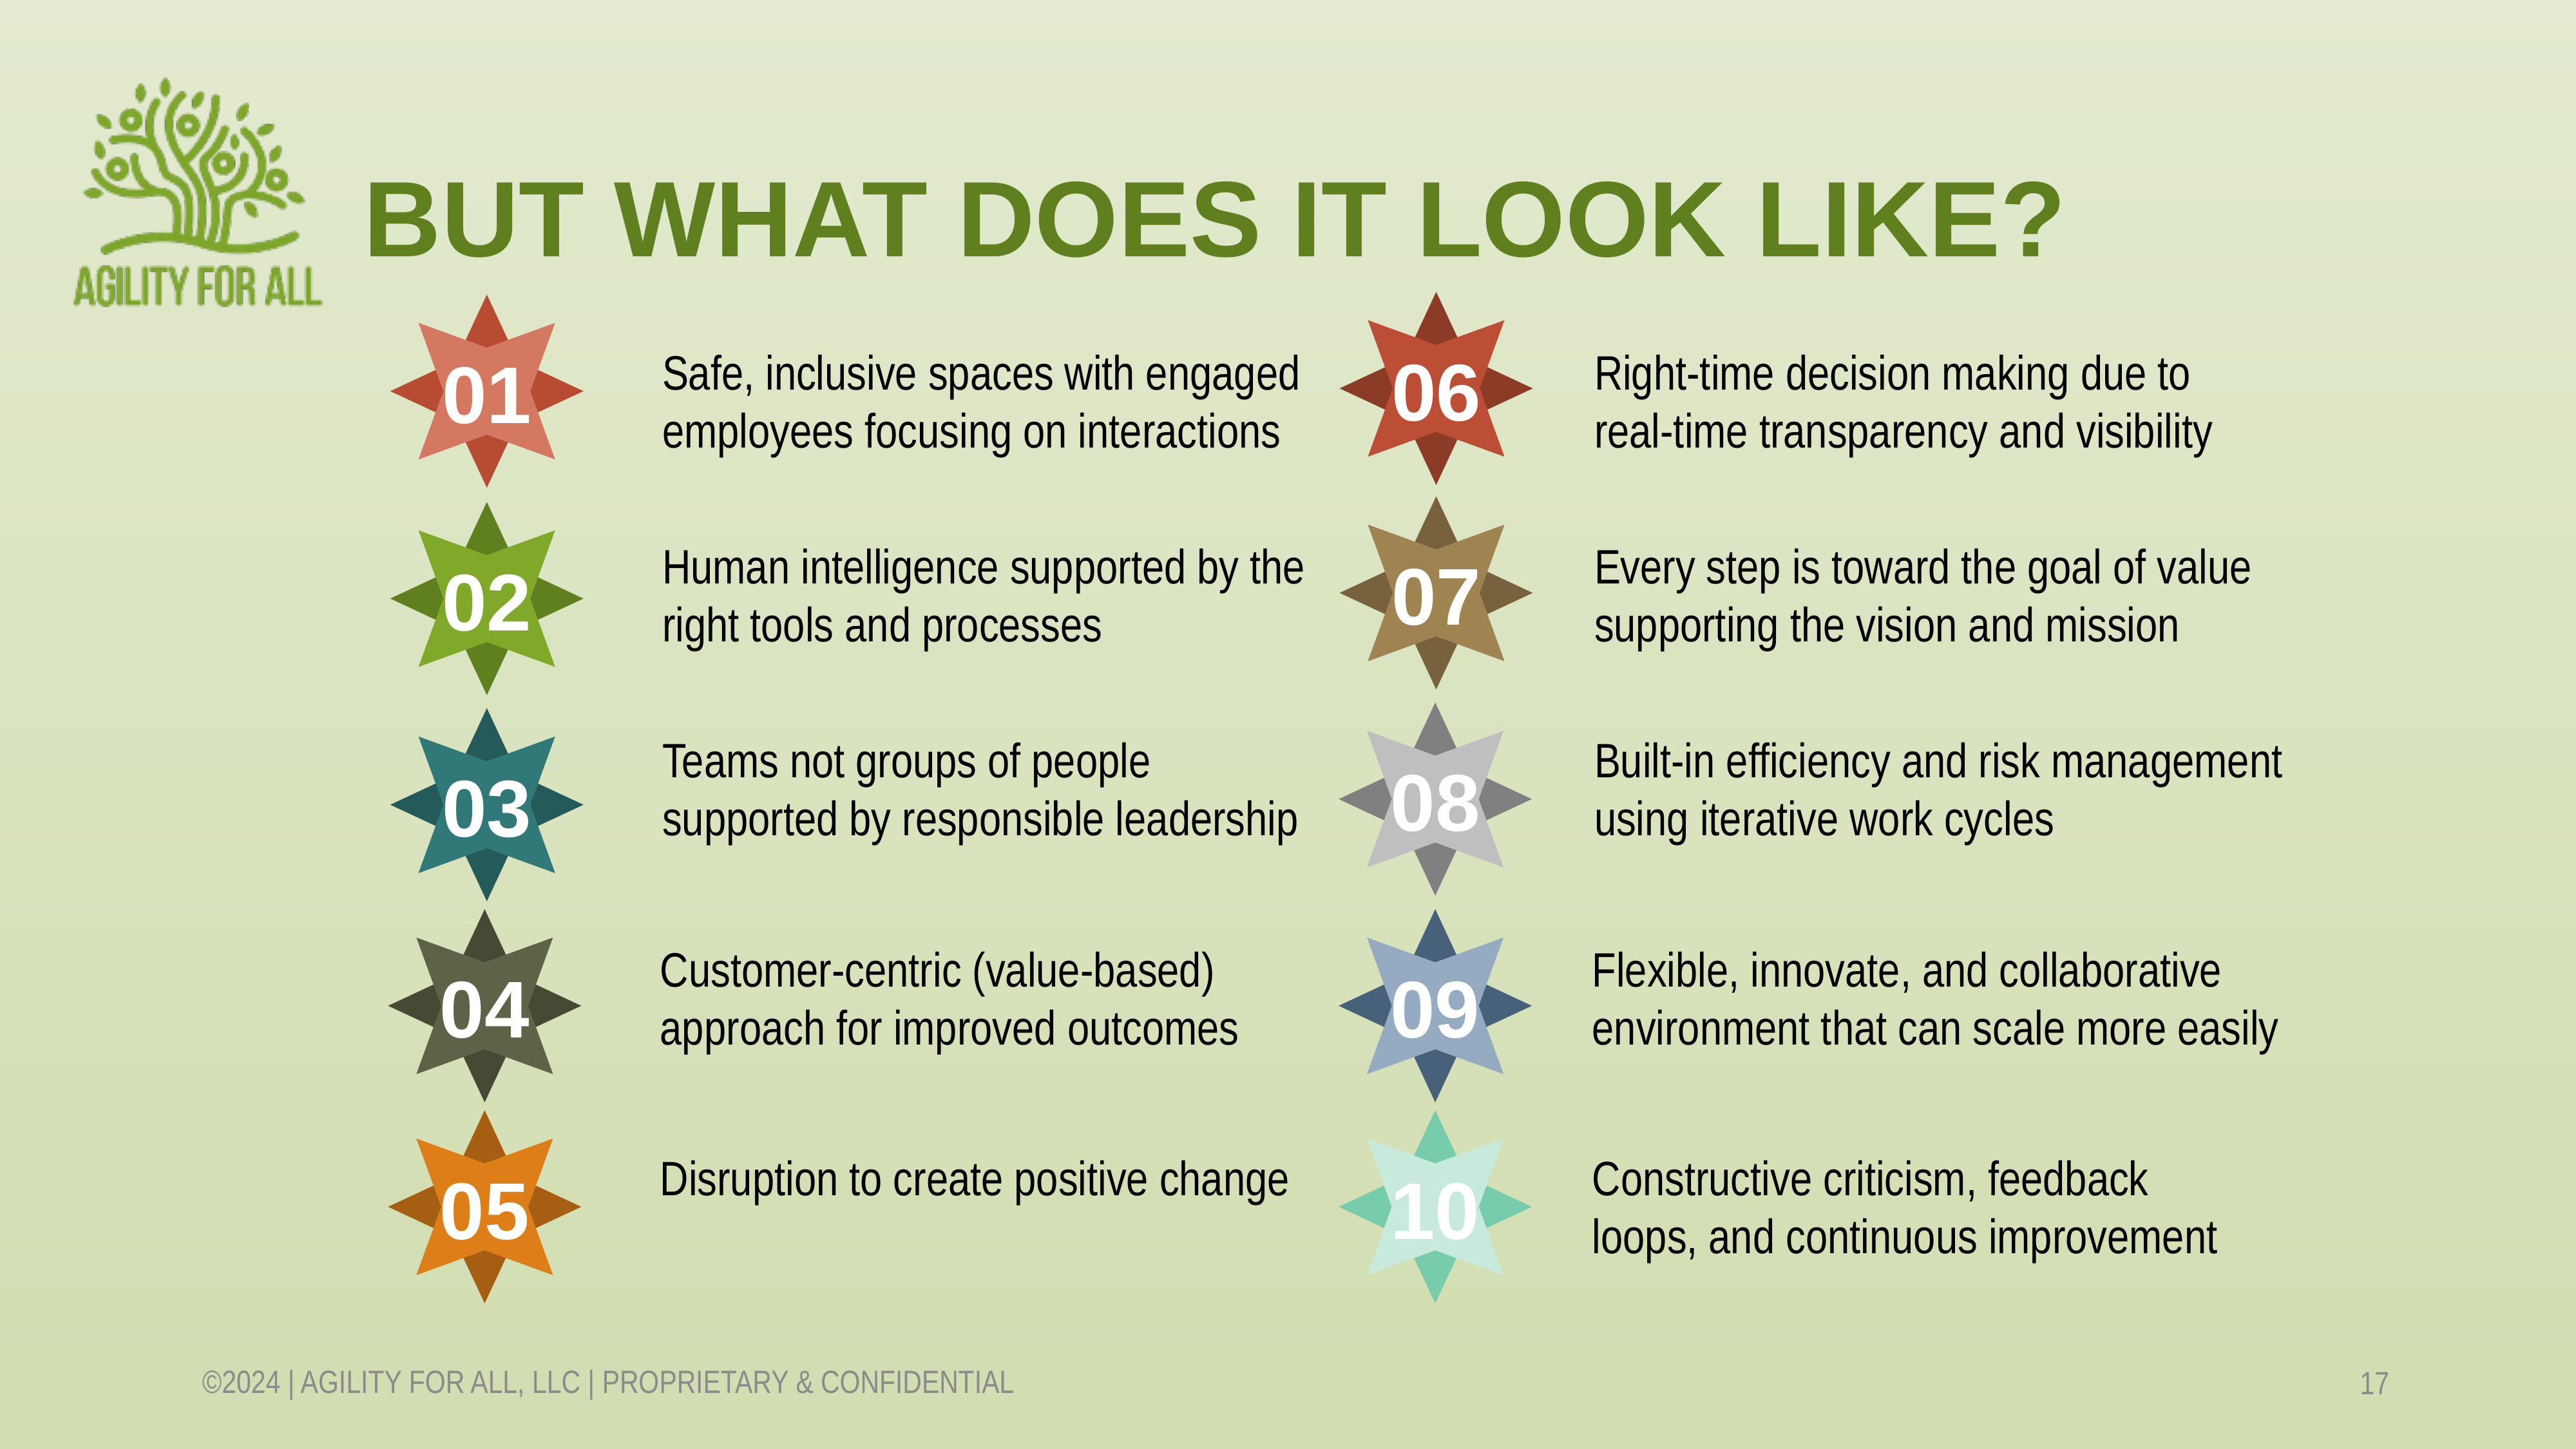

# But what does it look like?
Safe, inclusive spaces with engaged employees focusing on interactions
Right-time decision making due to real-time transparency and visibility
Human intelligence supported by the right tools and processes
Every step is toward the goal of value supporting the vision and mission
Teams not groups of people supported by responsible leadership

Built-in efficiency and risk management using iterative work cycles
Customer-centric (value-based) approach for improved outcomes
Flexible, innovate, and collaborative environment that can scale more easily
Disruption to create positive change
Constructive criticism, feedback loops, and continuous improvement
©2024 | AGILITY FOR ALL, LLC | PROPRIETARY & CONFIDENTIAL
17